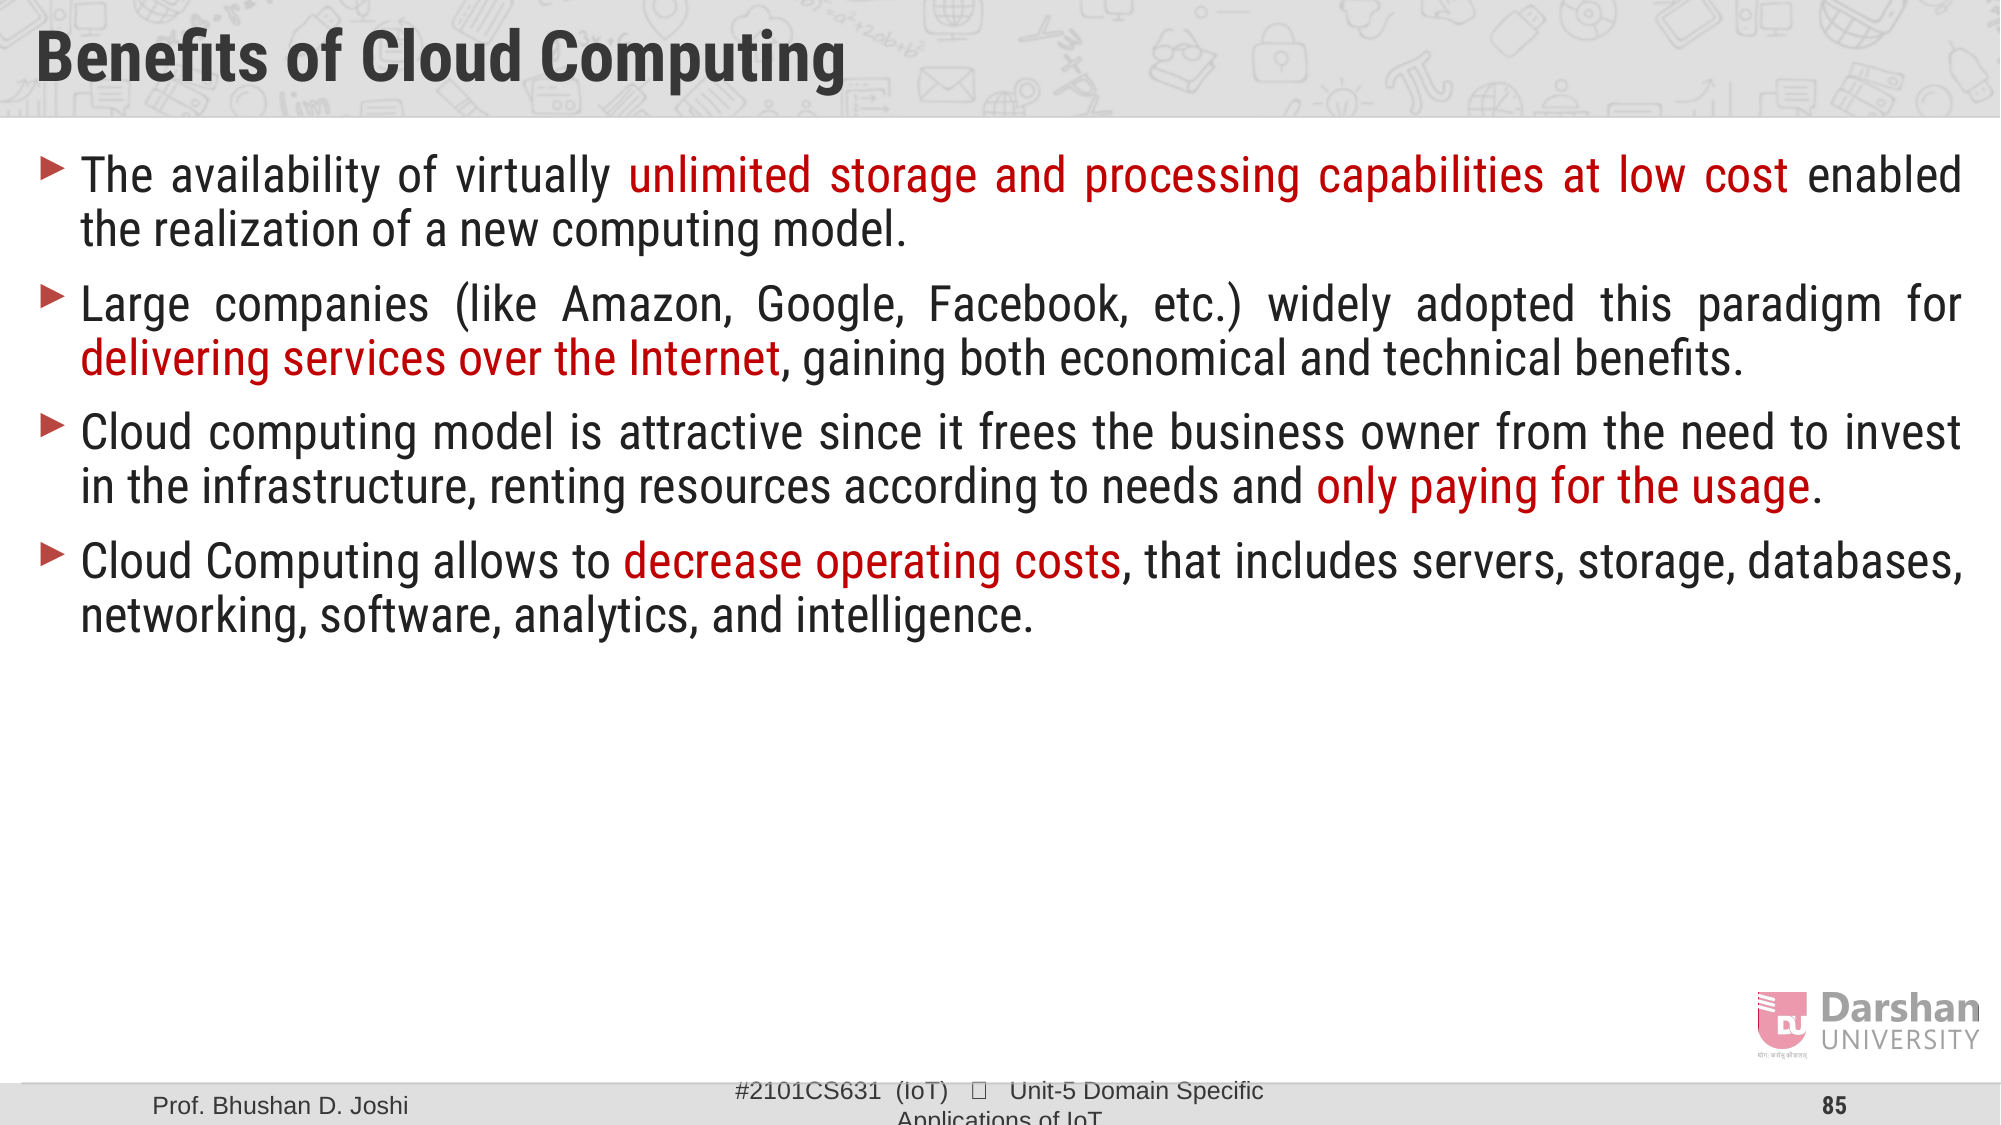

# Benefits of Cloud Computing
The availability of virtually unlimited storage and processing capabilities at low cost enabled the realization of a new computing model.
Large companies (like Amazon, Google, Facebook, etc.) widely adopted this paradigm for delivering services over the Internet, gaining both economical and technical benefits.
Cloud computing model is attractive since it frees the business owner from the need to invest in the infrastructure, renting resources according to needs and only paying for the usage.
Cloud Computing allows to decrease operating costs, that includes servers, storage, databases, networking, software, analytics, and intelligence.